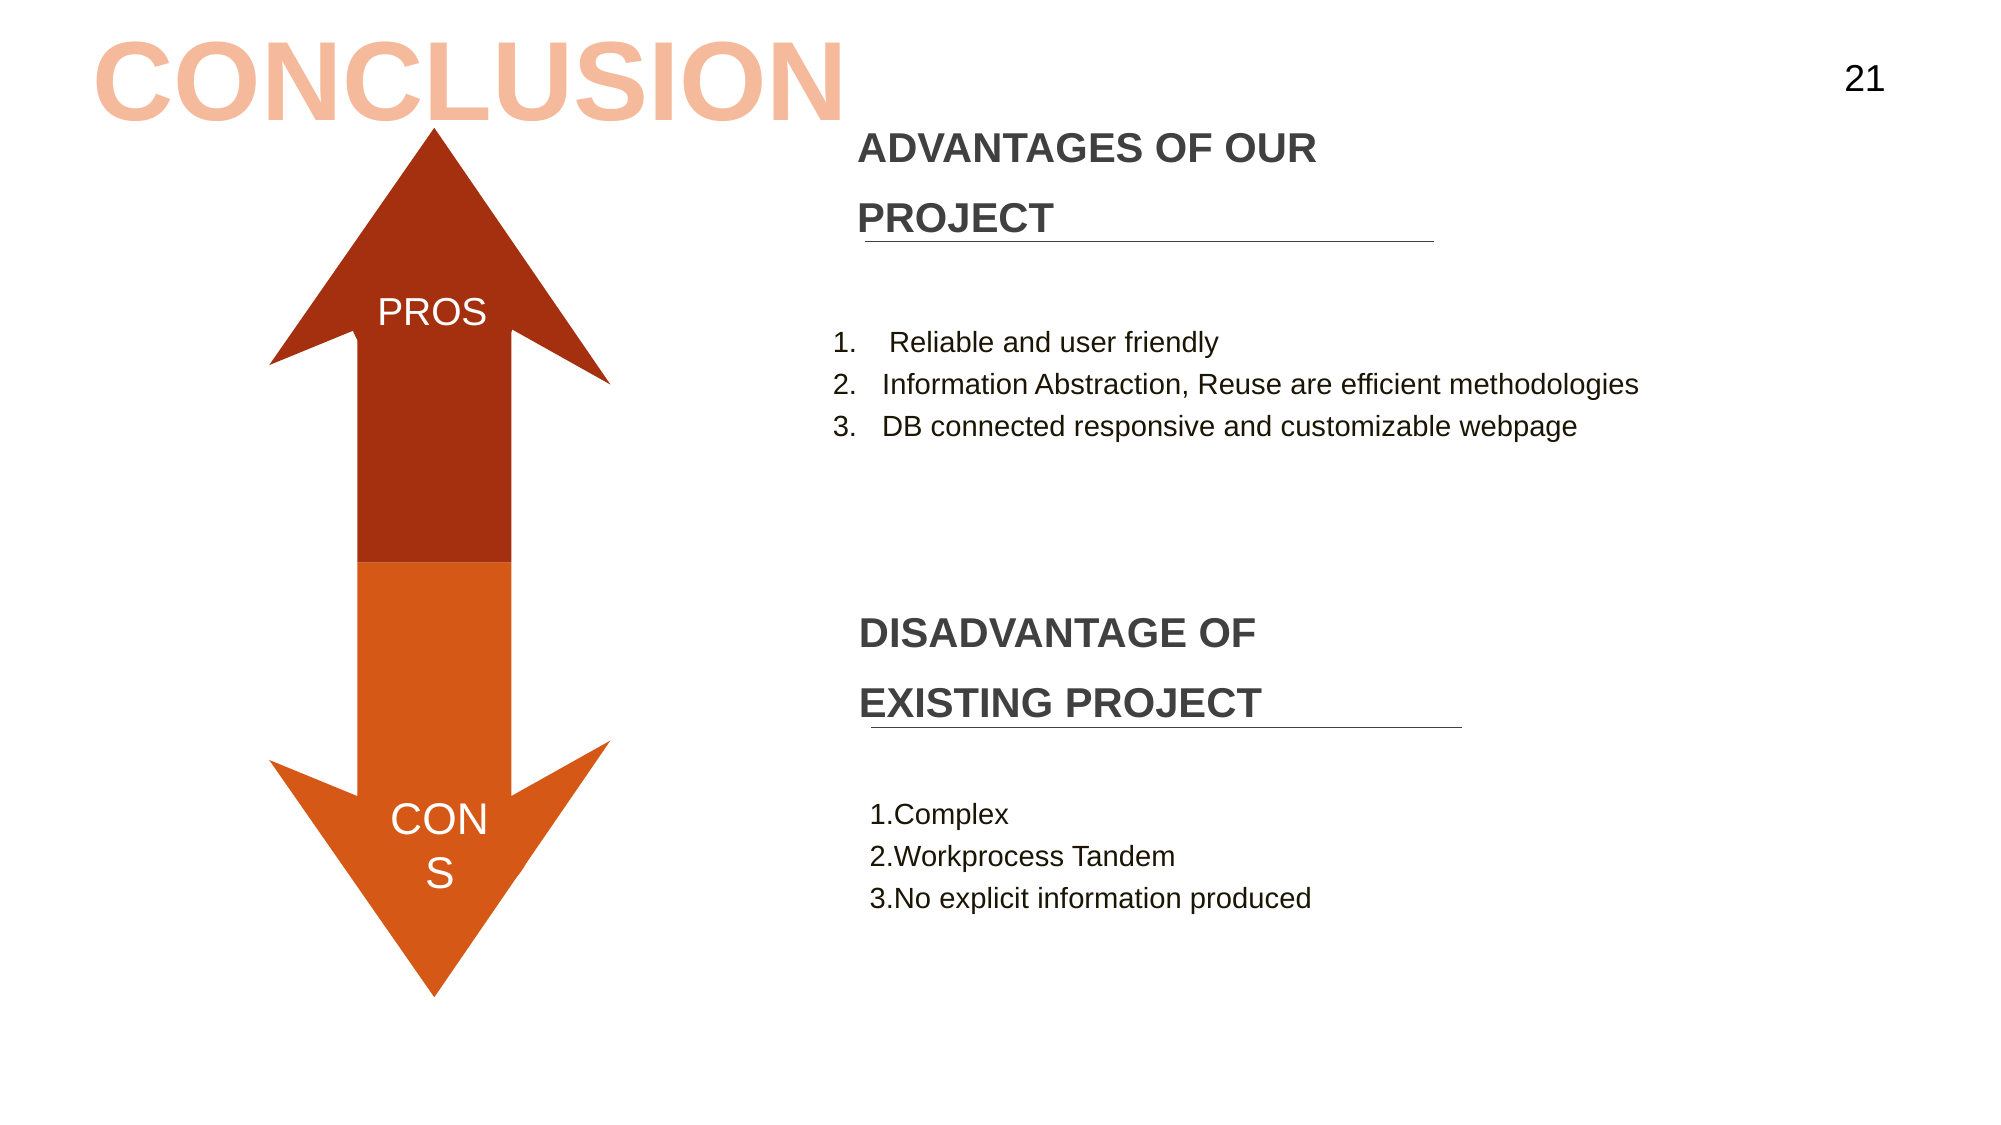

CONCLUSION

21
ADVANTAGES OF OUR PROJECT

PROS
Reliable and user friendly
2.   Information Abstraction, Reuse are efficient methodologies
3.   DB connected responsive and customizable webpage

CONS
DISADVANTAGE OF EXISTING PROJECT
1.Complex
2.Workprocess Tandem
3.No explicit information produced